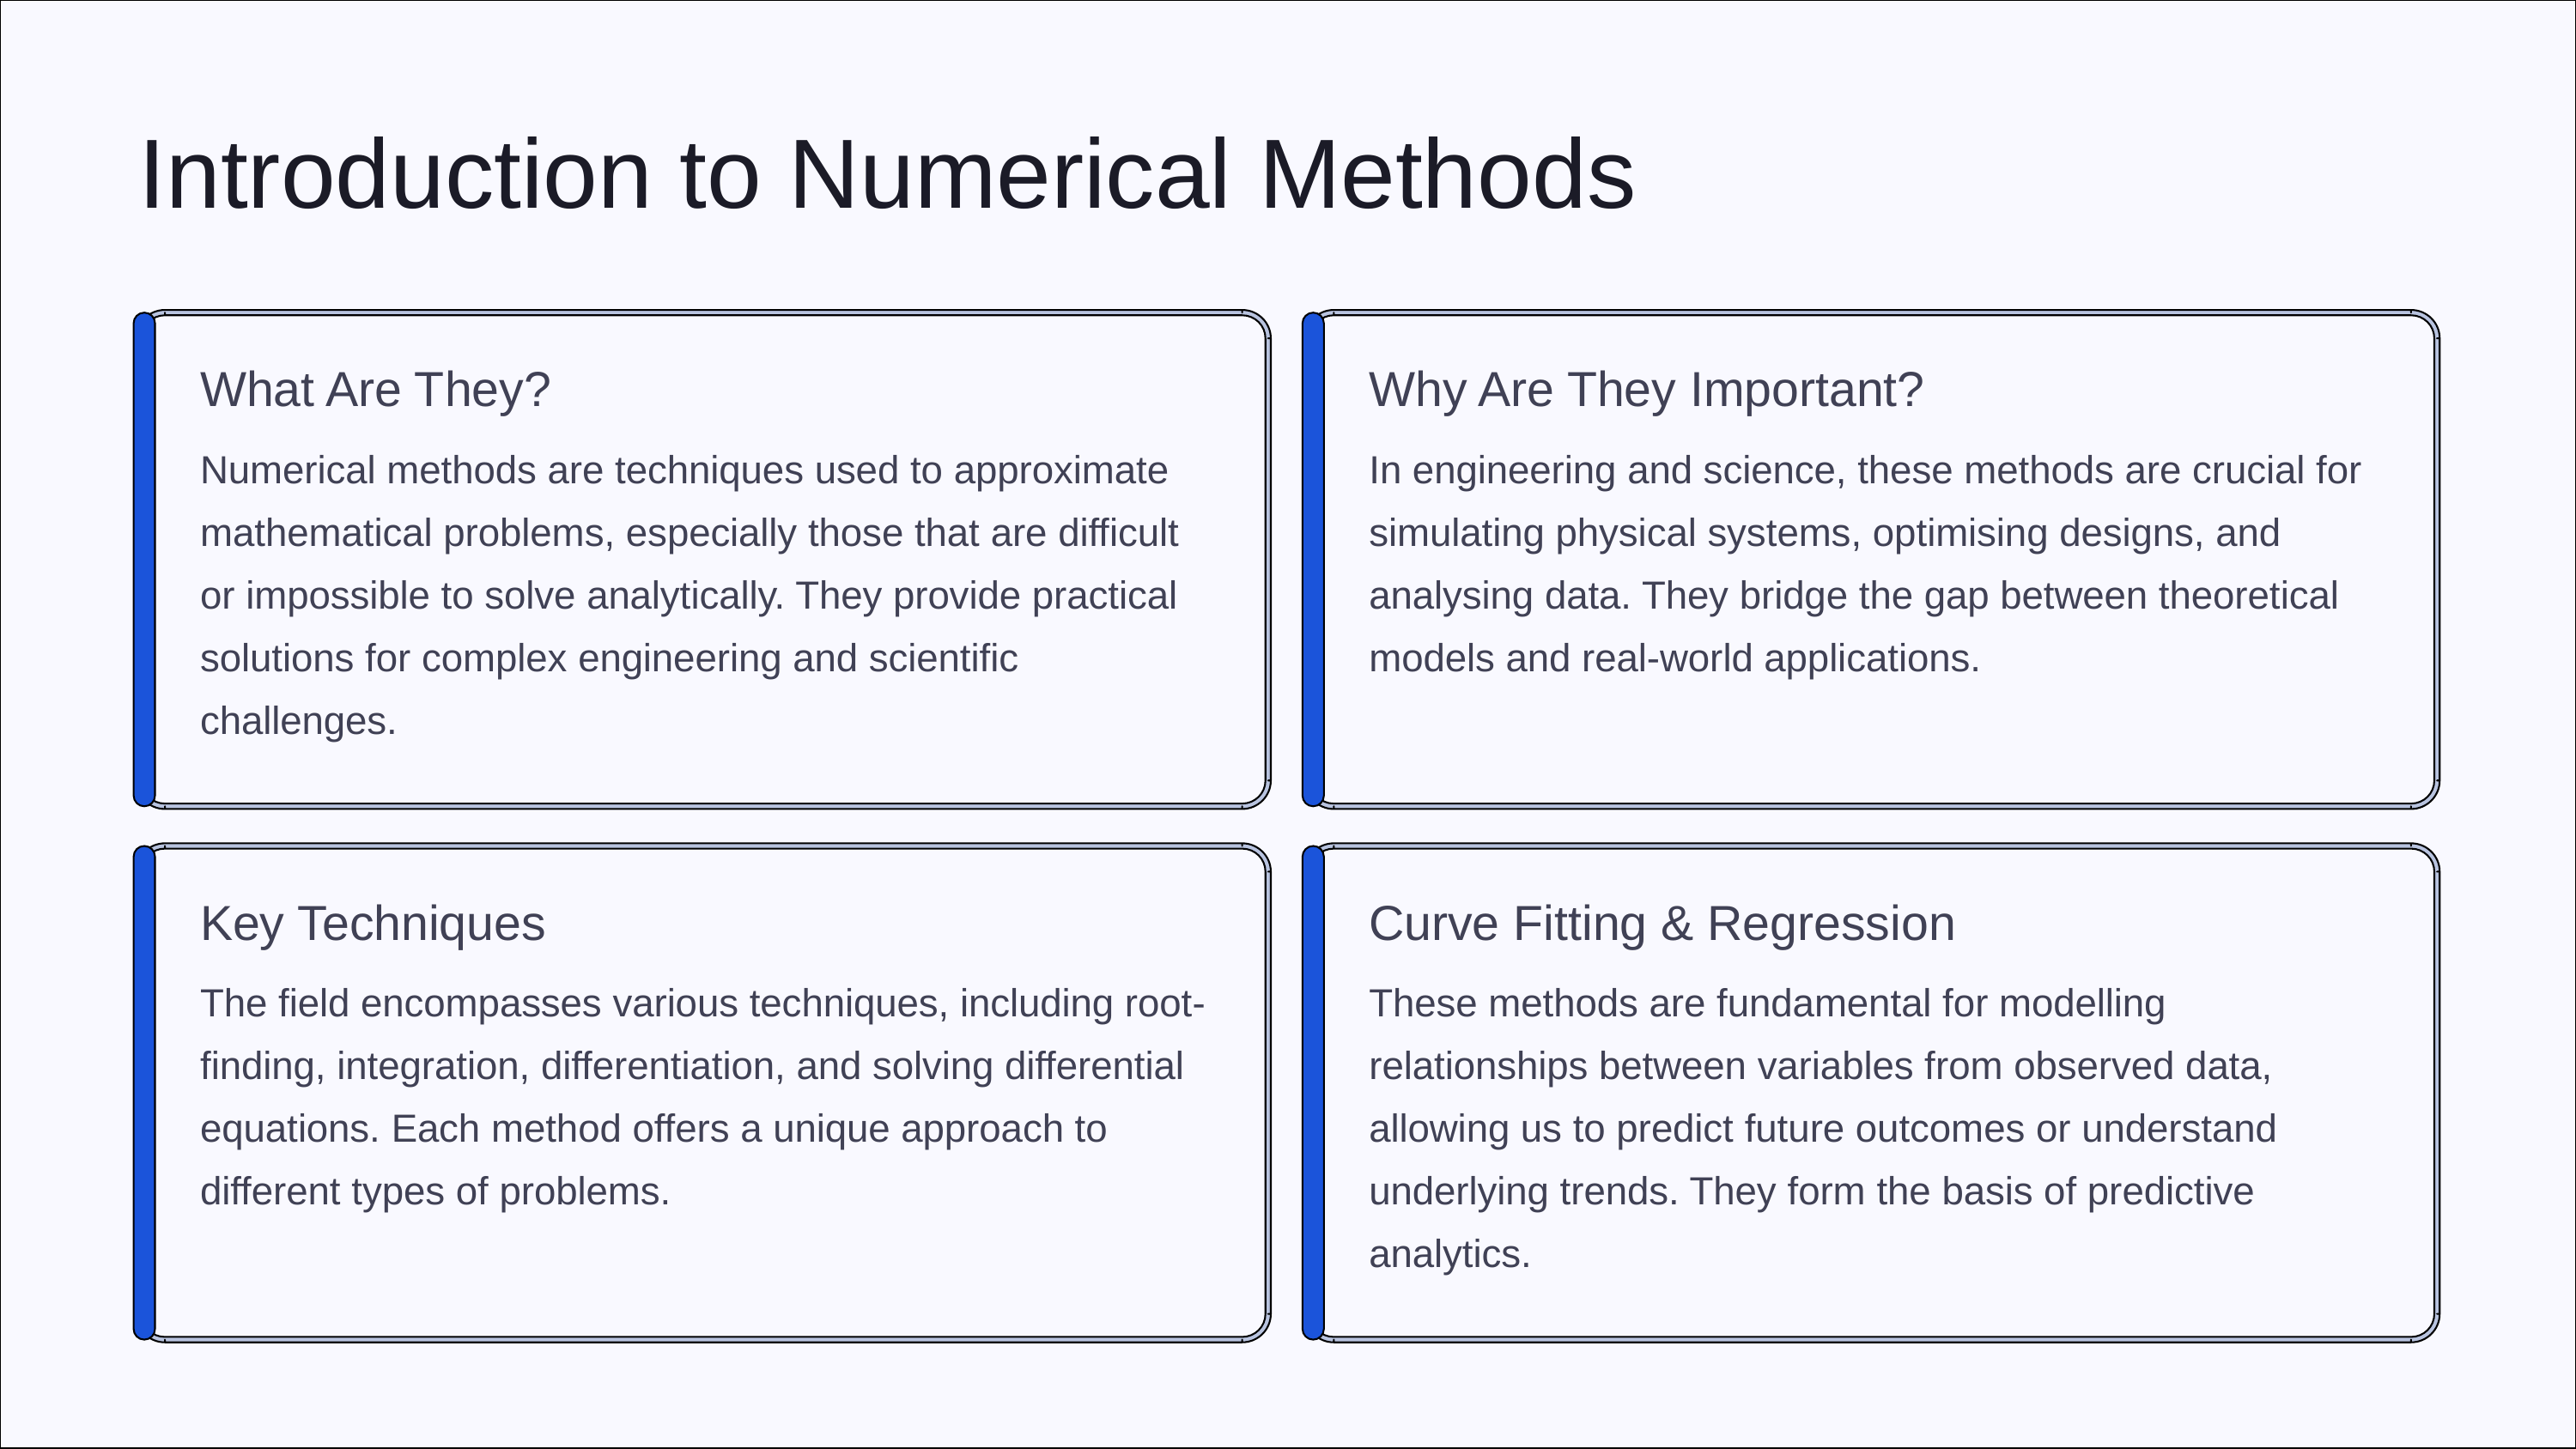

Introduction to Numerical Methods

What Are They?
Why Are They Important?
Numerical methods are techniques used to approximate mathematical problems, especially those that are difficult or impossible to solve analytically. They provide practical solutions for complex engineering and scientific challenges.
In engineering and science, these methods are crucial for simulating physical systems, optimising designs, and analysing data. They bridge the gap between theoretical models and real-world applications.

Key Techniques
Curve Fitting & Regression
The field encompasses various techniques, including root-finding, integration, differentiation, and solving differential equations. Each method offers a unique approach to different types of problems.
These methods are fundamental for modelling relationships between variables from observed data, allowing us to predict future outcomes or understand underlying trends. They form the basis of predictive analytics.